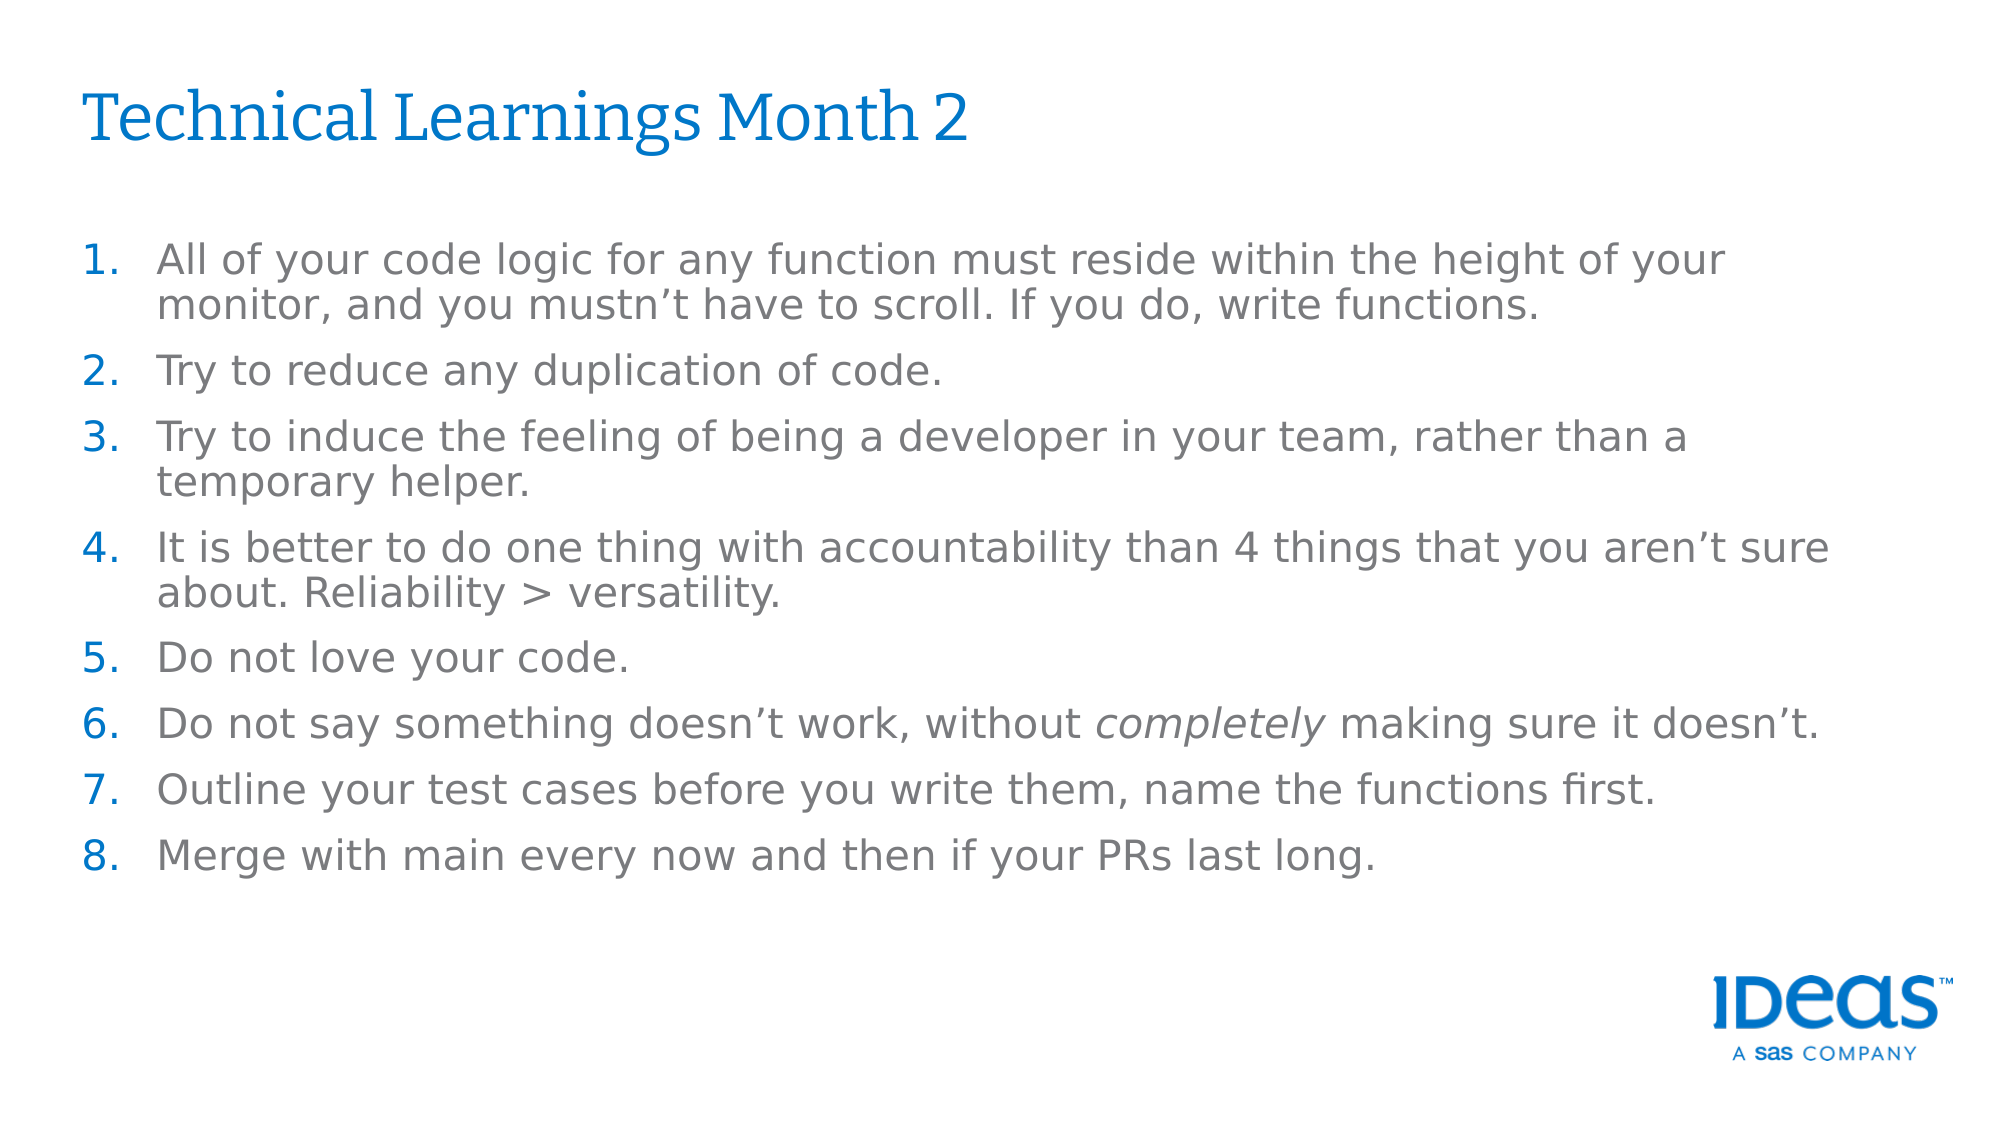

# Technical Learnings Month 2
All of your code logic for any function must reside within the height of your monitor, and you mustn’t have to scroll. If you do, write functions.
Try to reduce any duplication of code.
Try to induce the feeling of being a developer in your team, rather than a temporary helper.
It is better to do one thing with accountability than 4 things that you aren’t sure about. Reliability > versatility.
Do not love your code.
Do not say something doesn’t work, without completely making sure it doesn’t.
Outline your test cases before you write them, name the functions first.
Merge with main every now and then if your PRs last long.